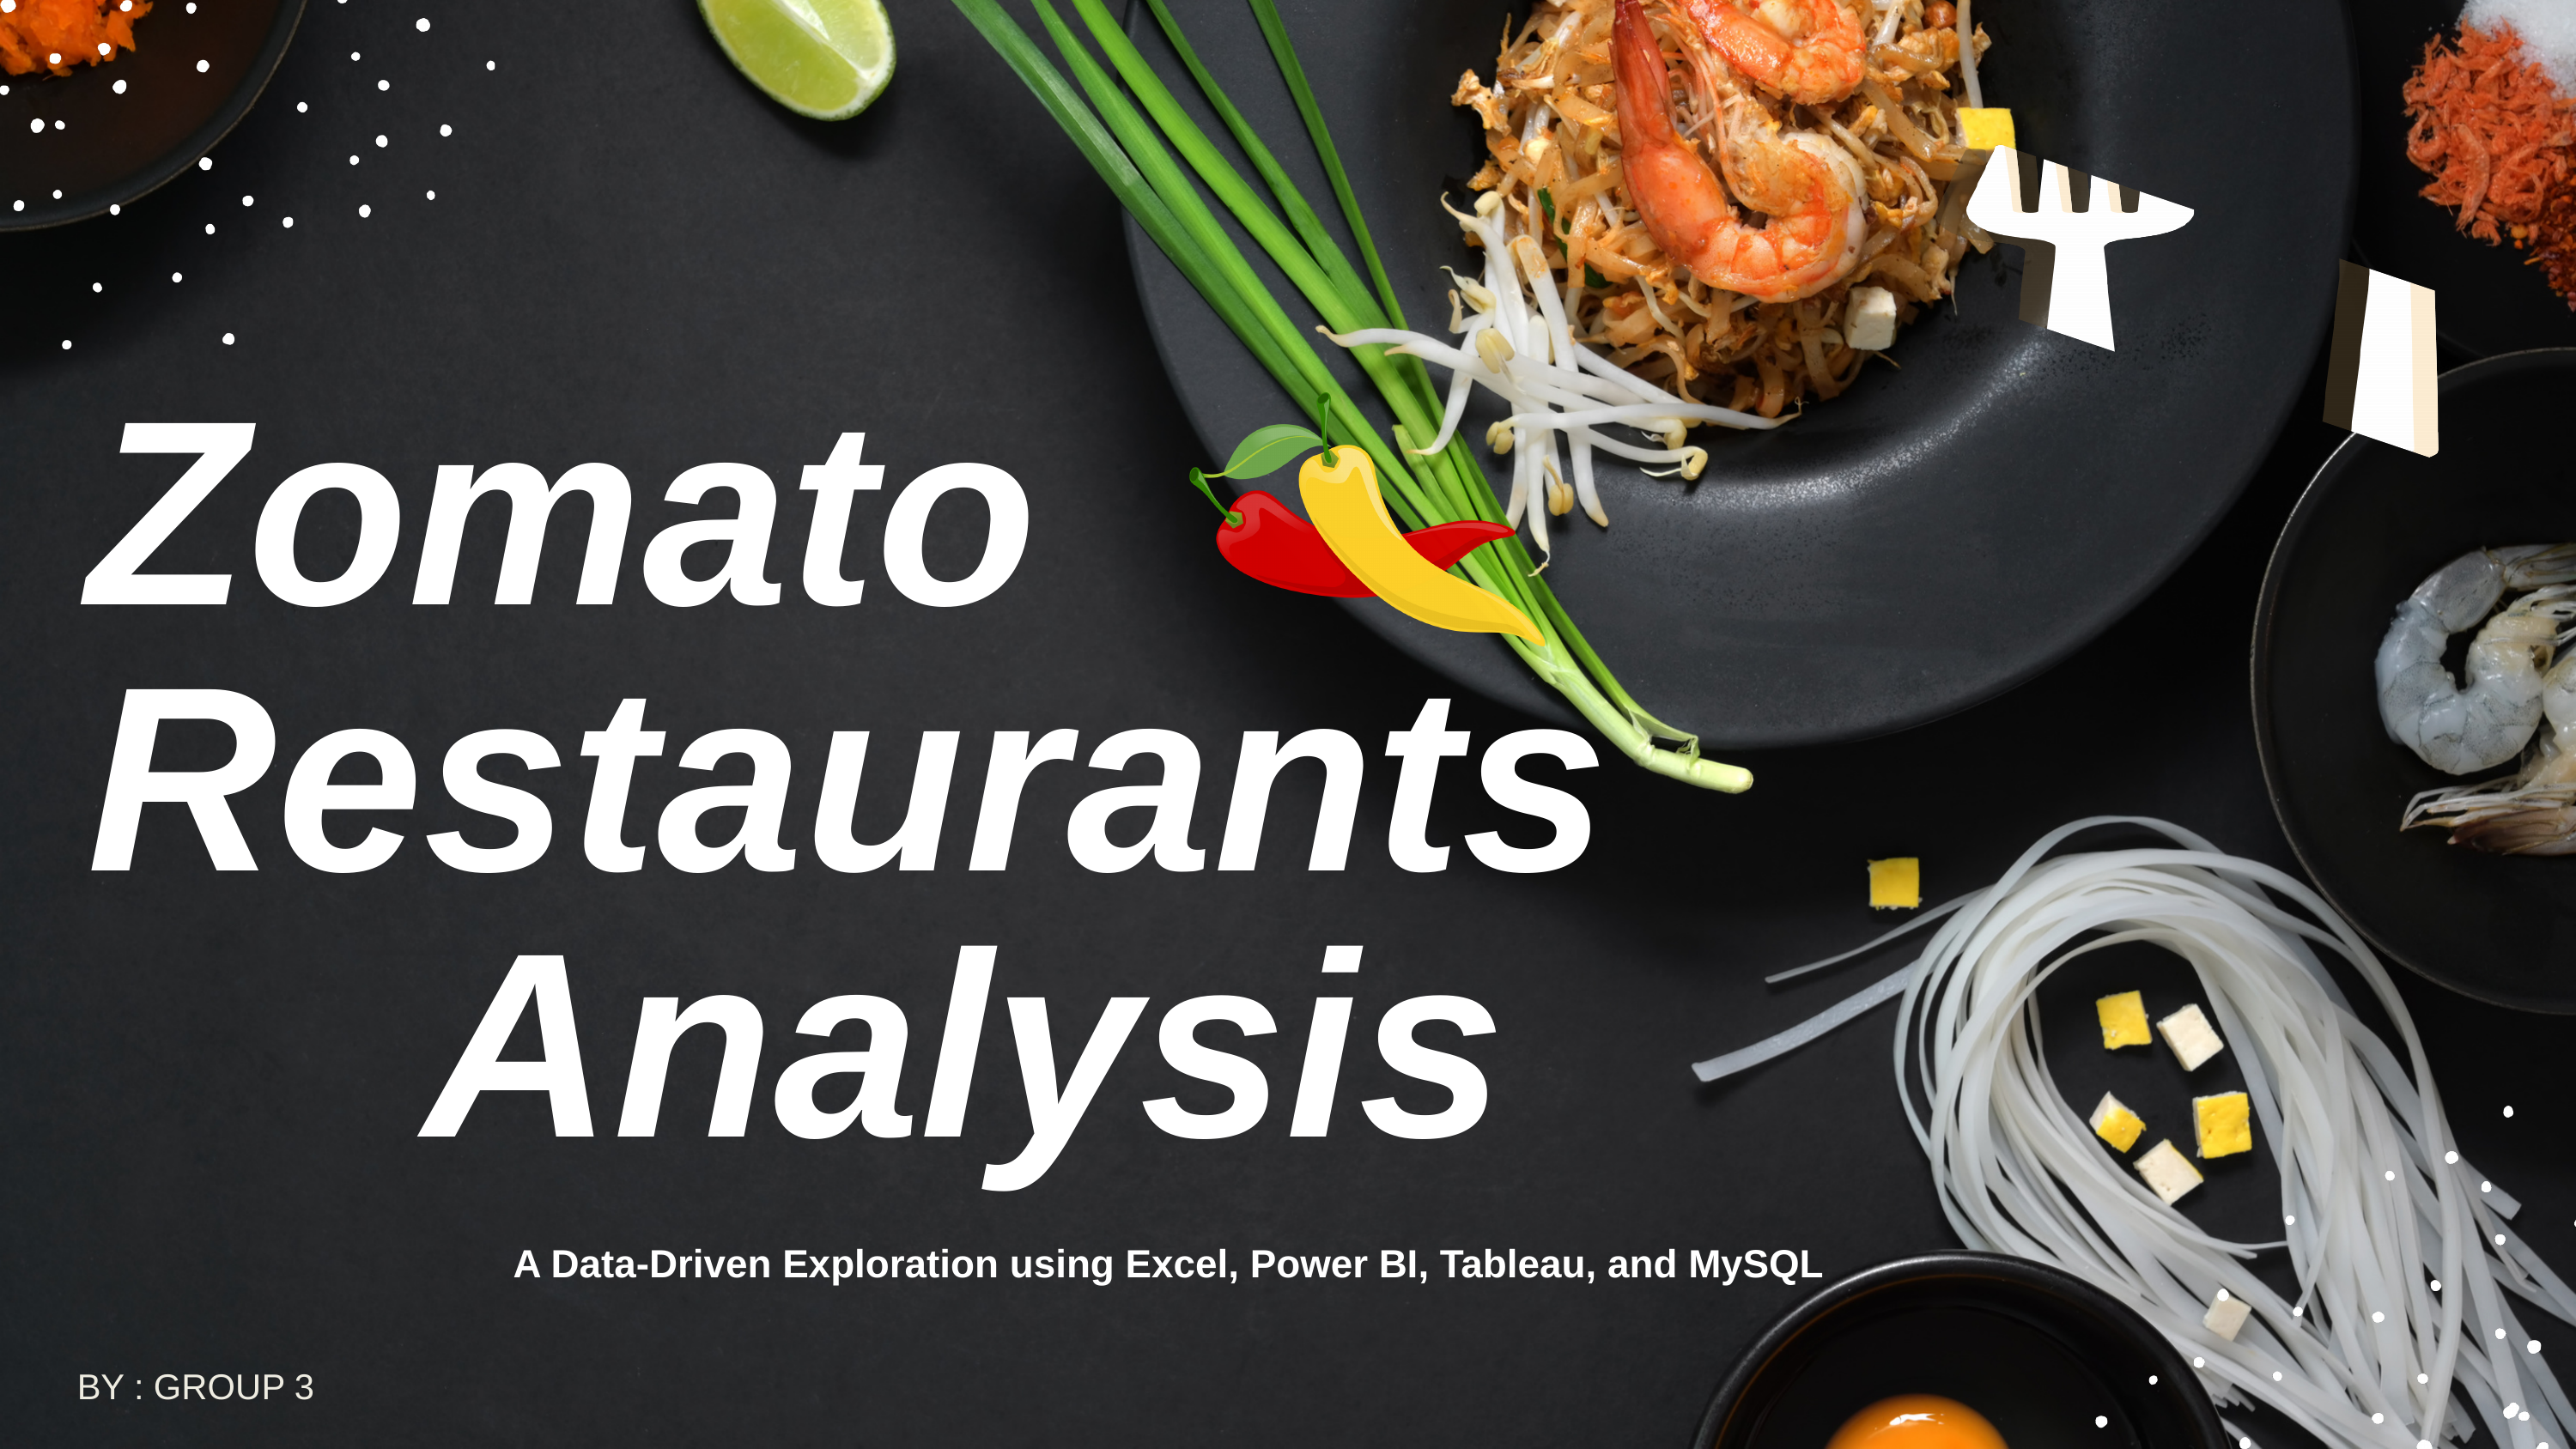

Zomato
Restaurants
Analysis

A Data-Driven Exploration using Excel, Power BI, Tableau, and MySQL
BY : GROUP 3